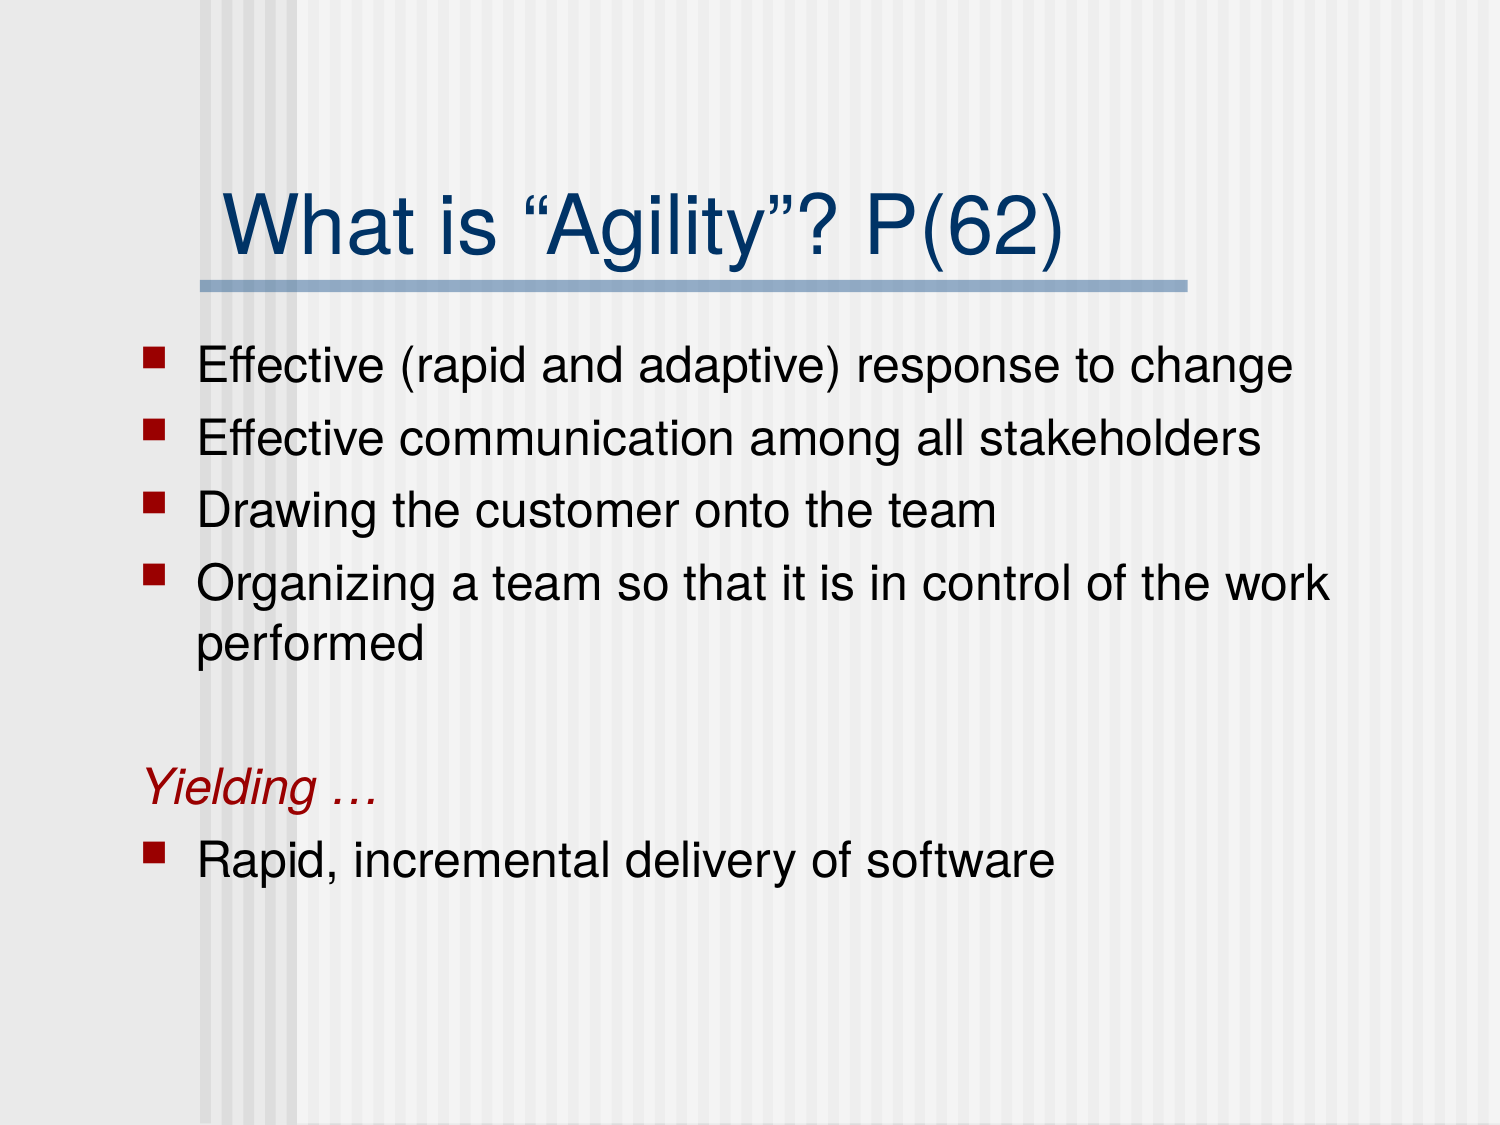

# What is “Agility”? P(62)
Effective (rapid and adaptive) response to change
Effective communication among all stakeholders
Drawing the customer onto the team
Organizing a team so that it is in control of the work performed

Yielding …
Rapid, incremental delivery of software